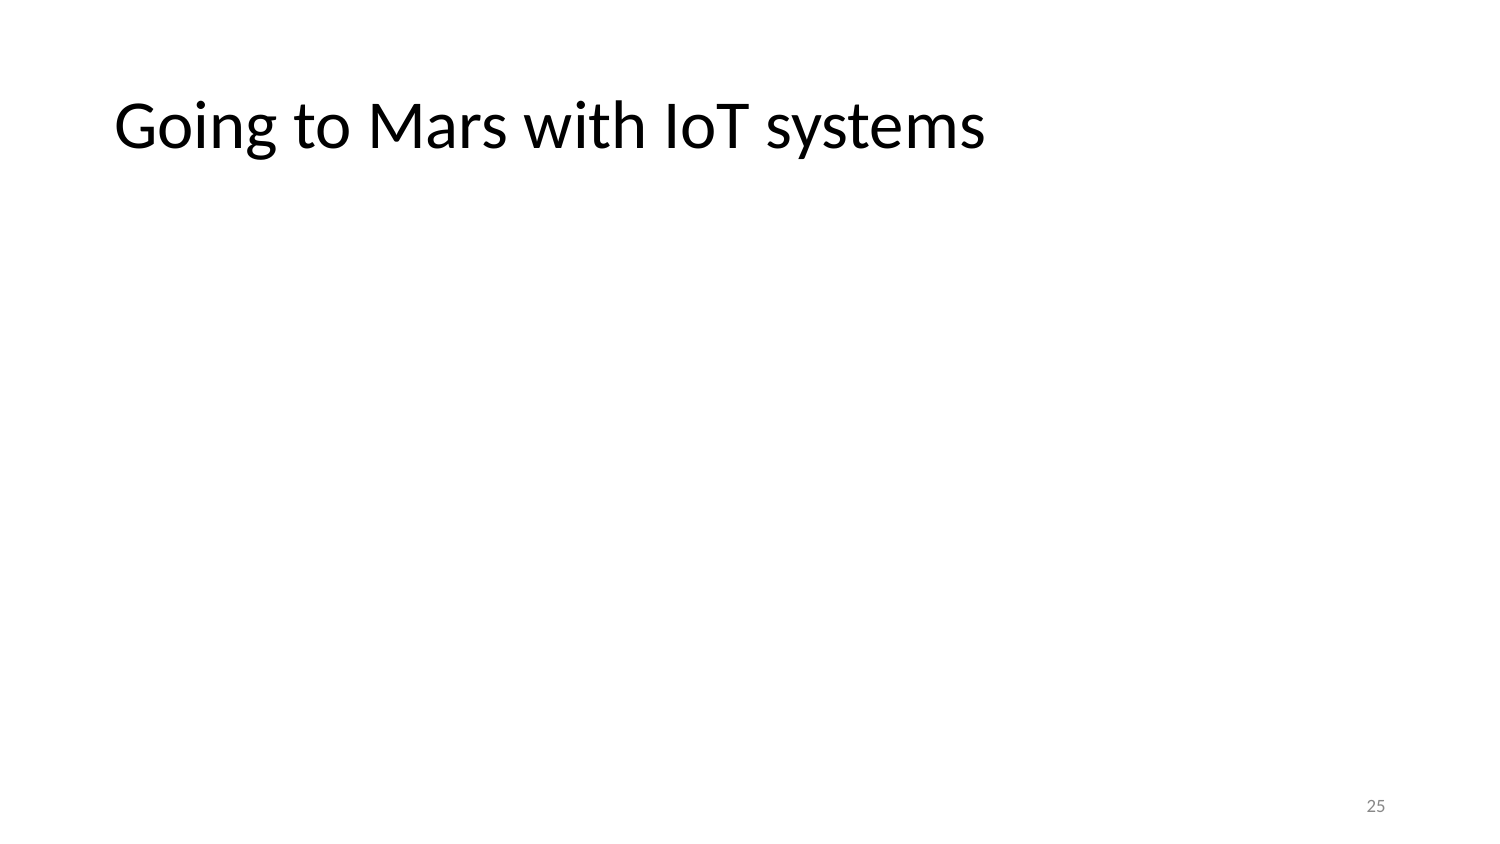

# Going to Mars with IoT systems
25